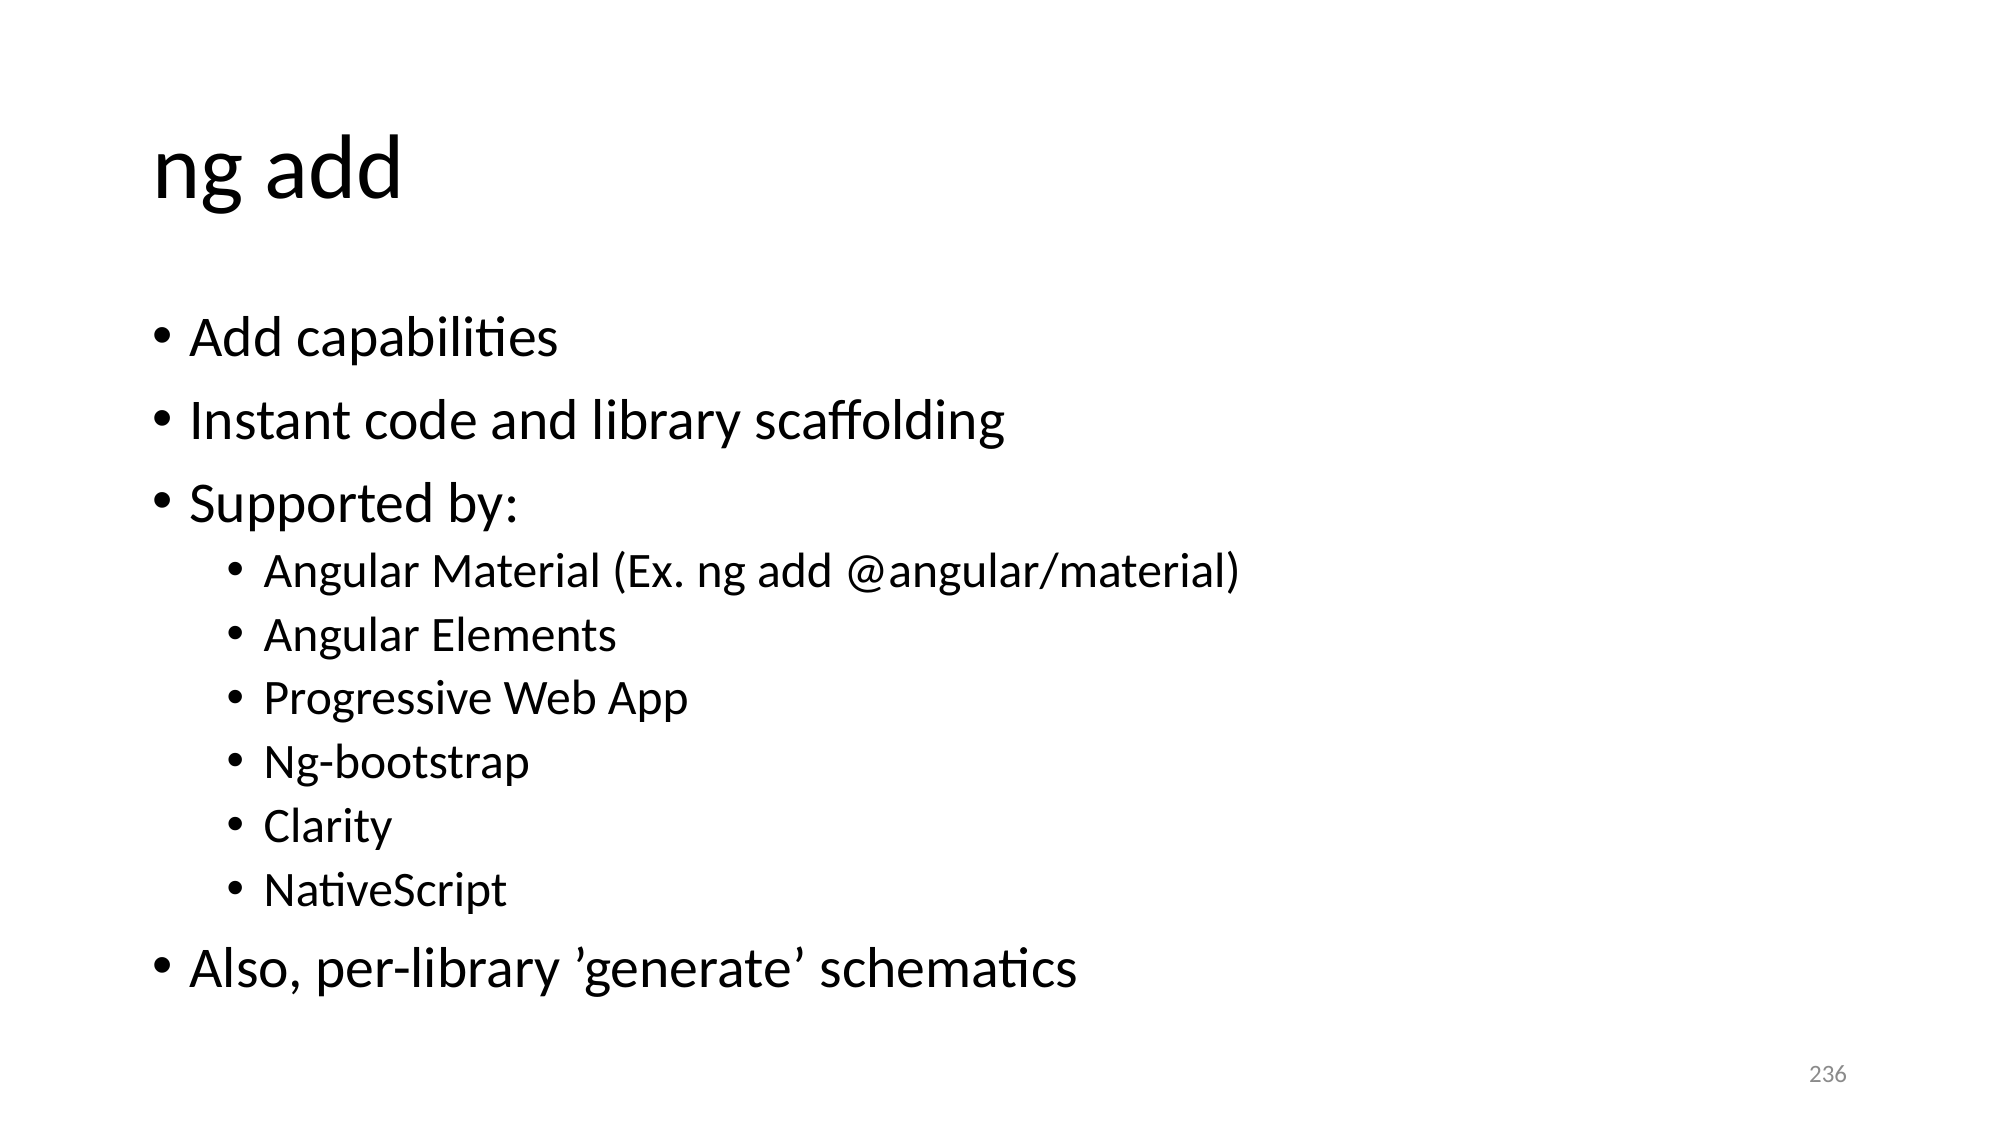

# ng add
Add capabilities
Instant code and library scaffolding
Supported by:
Angular Material (Ex. ng add @angular/material)
Angular Elements
Progressive Web App
Ng-bootstrap
Clarity
NativeScript
Also, per-library ’generate’ schematics
236